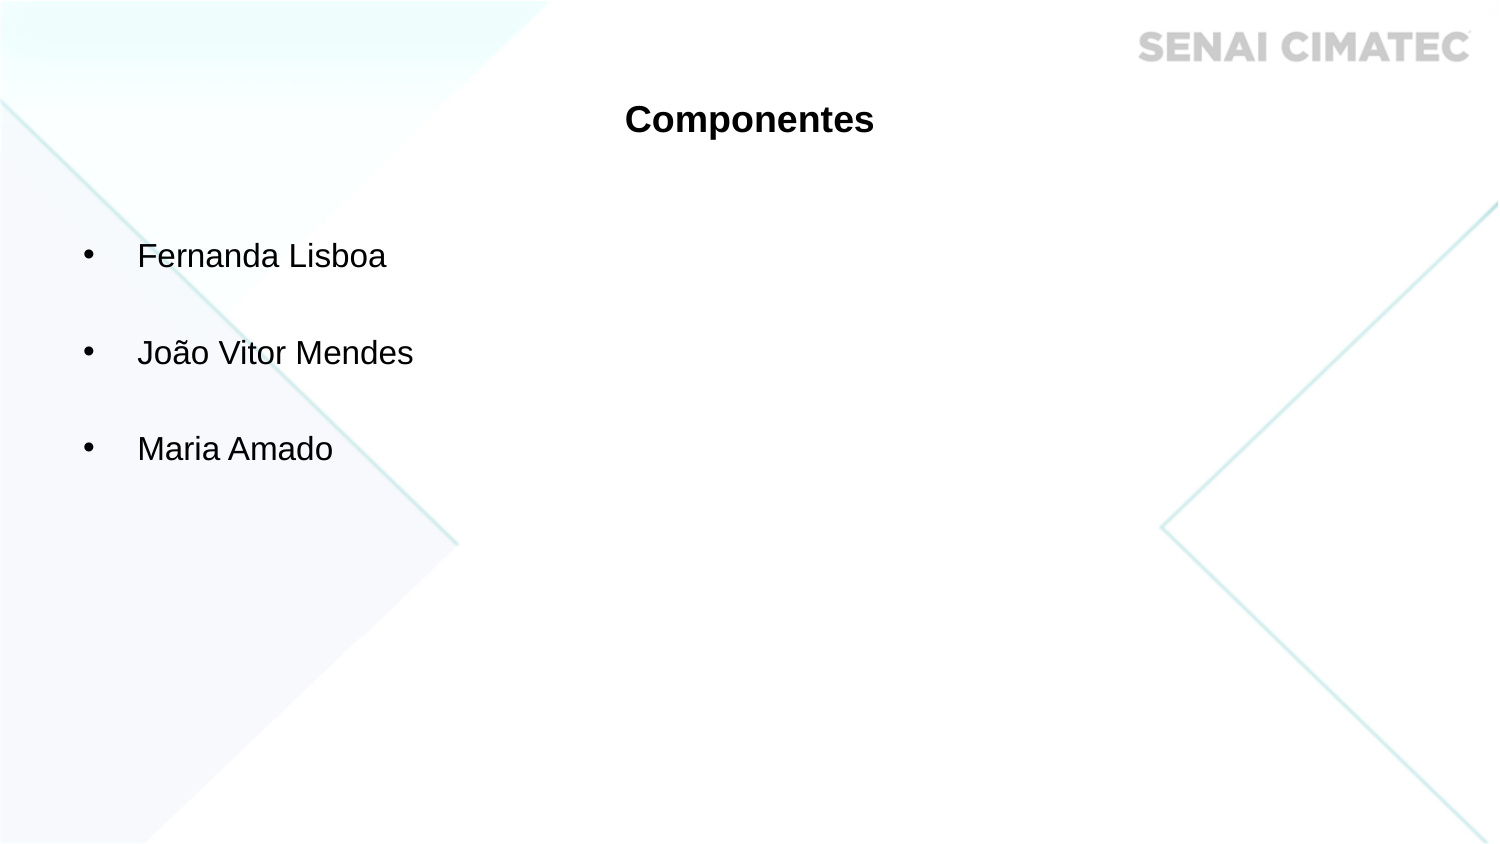

# Componentes
Fernanda Lisboa
João Vitor Mendes
Maria Amado